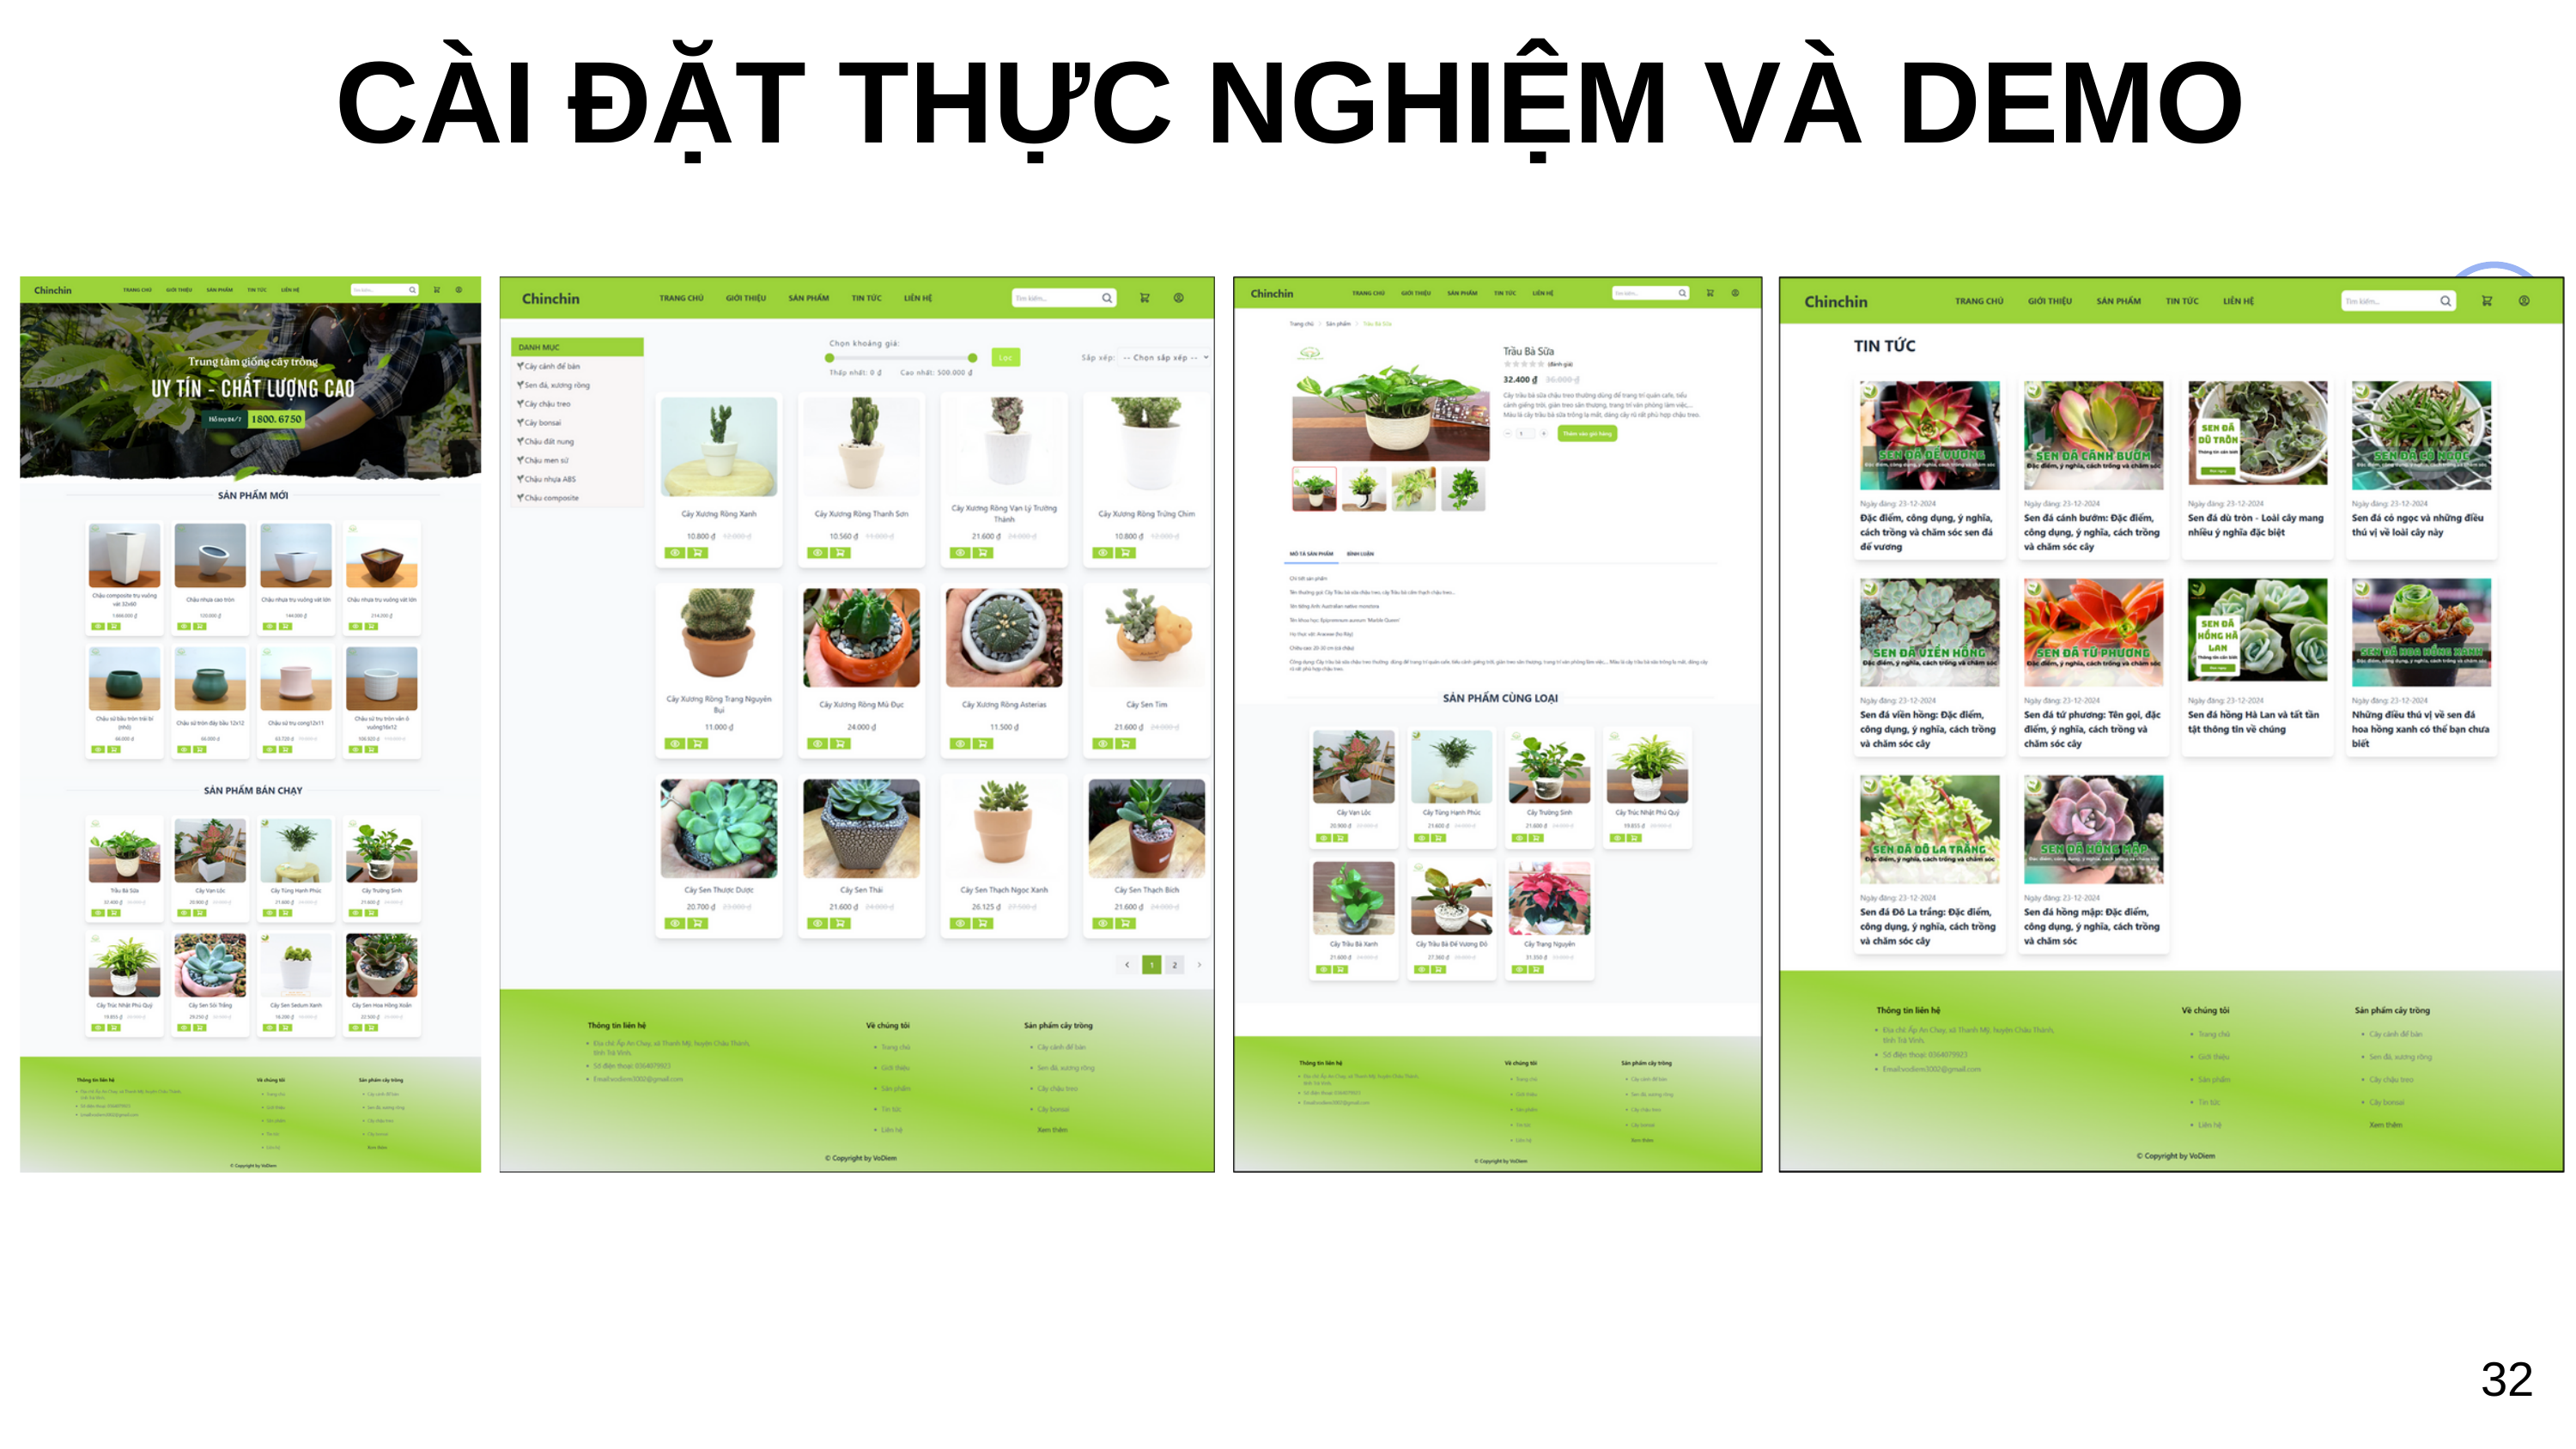

CÀI ĐẶT THỰC NGHIỆM VÀ DEMO
OVERVIEW

32